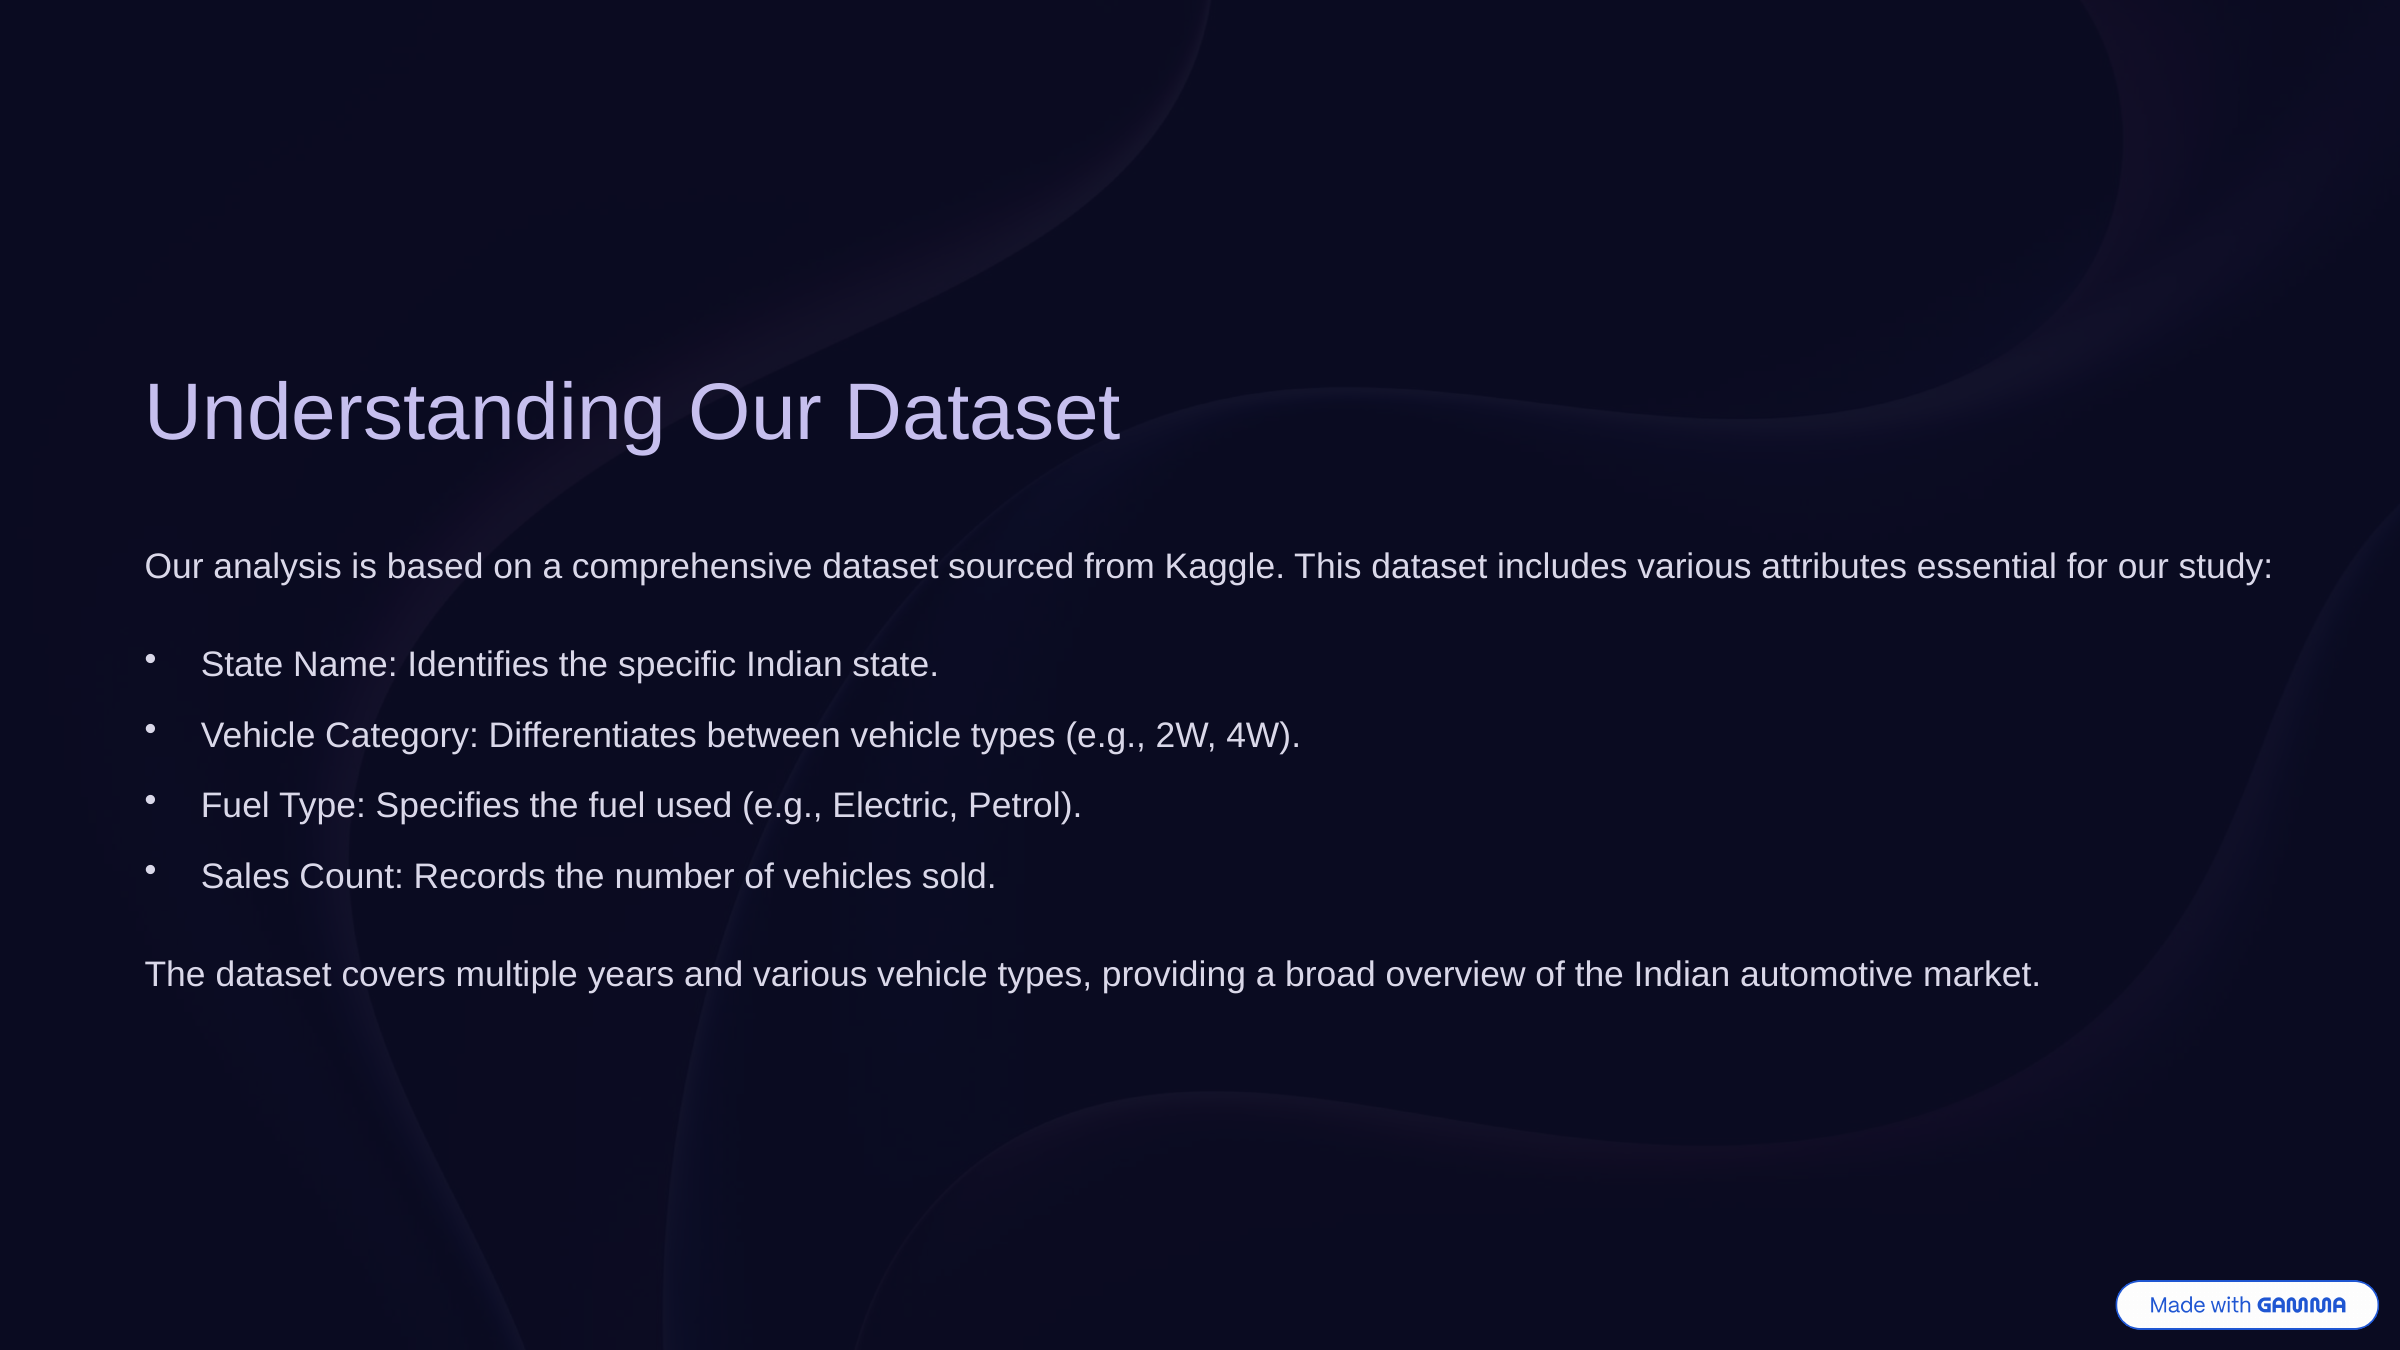

Understanding Our Dataset
Our analysis is based on a comprehensive dataset sourced from Kaggle. This dataset includes various attributes essential for our study:
State Name: Identifies the specific Indian state.
Vehicle Category: Differentiates between vehicle types (e.g., 2W, 4W).
Fuel Type: Specifies the fuel used (e.g., Electric, Petrol).
Sales Count: Records the number of vehicles sold.
The dataset covers multiple years and various vehicle types, providing a broad overview of the Indian automotive market.